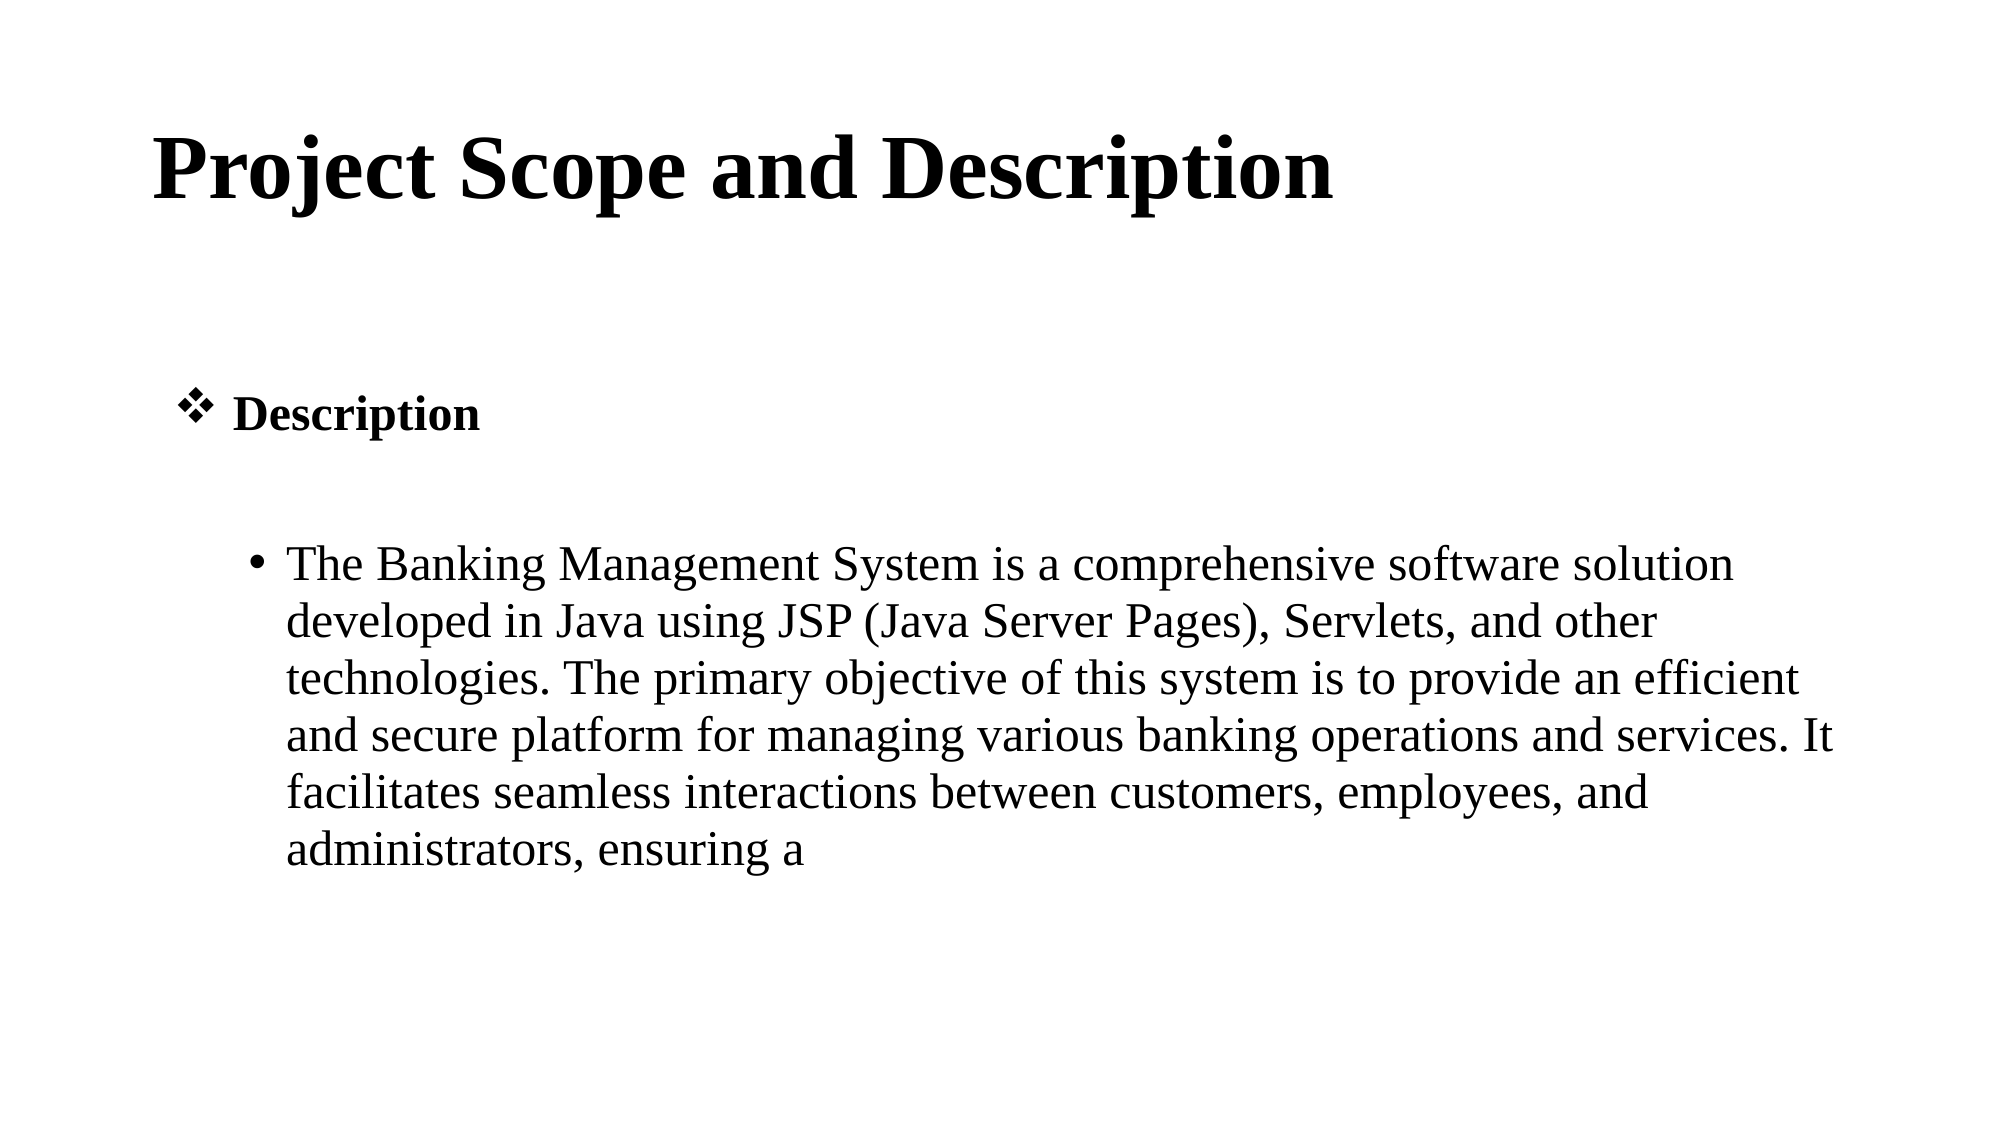

# Project Scope and Description

 Description

The Banking Management System is a comprehensive software solution developed in Java using JSP (Java Server Pages), Servlets, and other technologies. The primary objective of this system is to provide an efficient and secure platform for managing various banking operations and services. It facilitates seamless interactions between customers, employees, and administrators, ensuring a